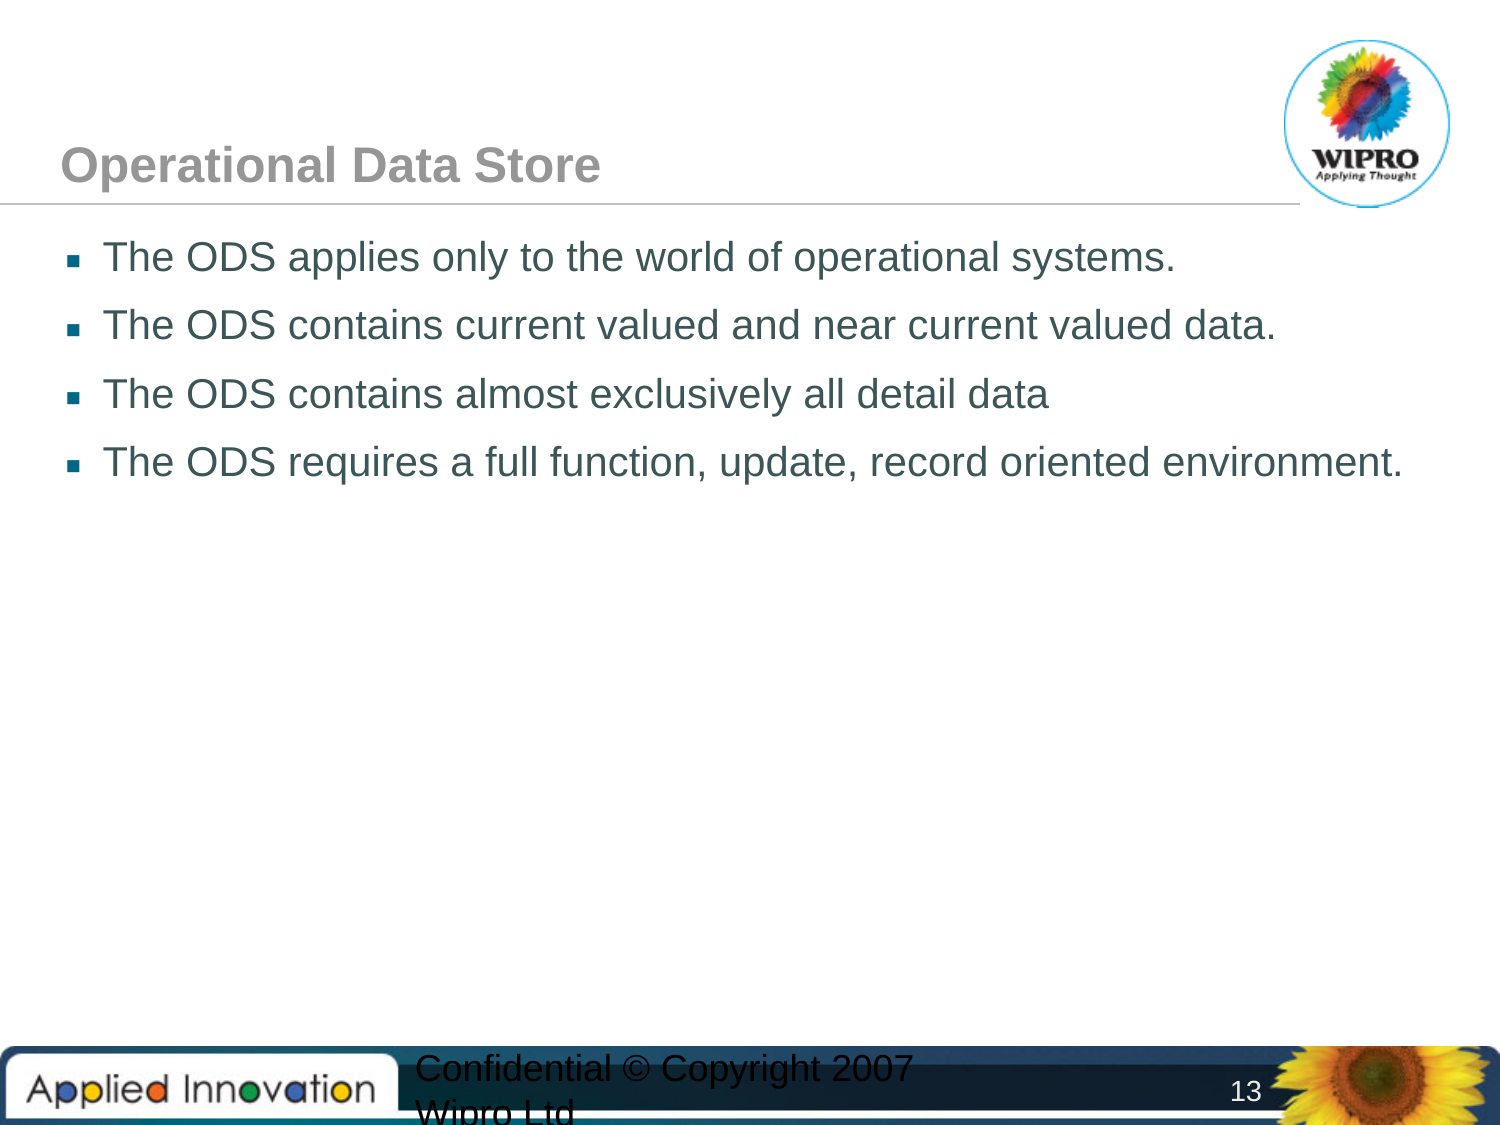

# Operational Data Store
The ODS applies only to the world of operational systems.
The ODS contains current valued and near current valued data.
The ODS contains almost exclusively all detail data
The ODS requires a full function, update, record oriented environment.
Confidential © Copyright 2007 Wipro Ltd